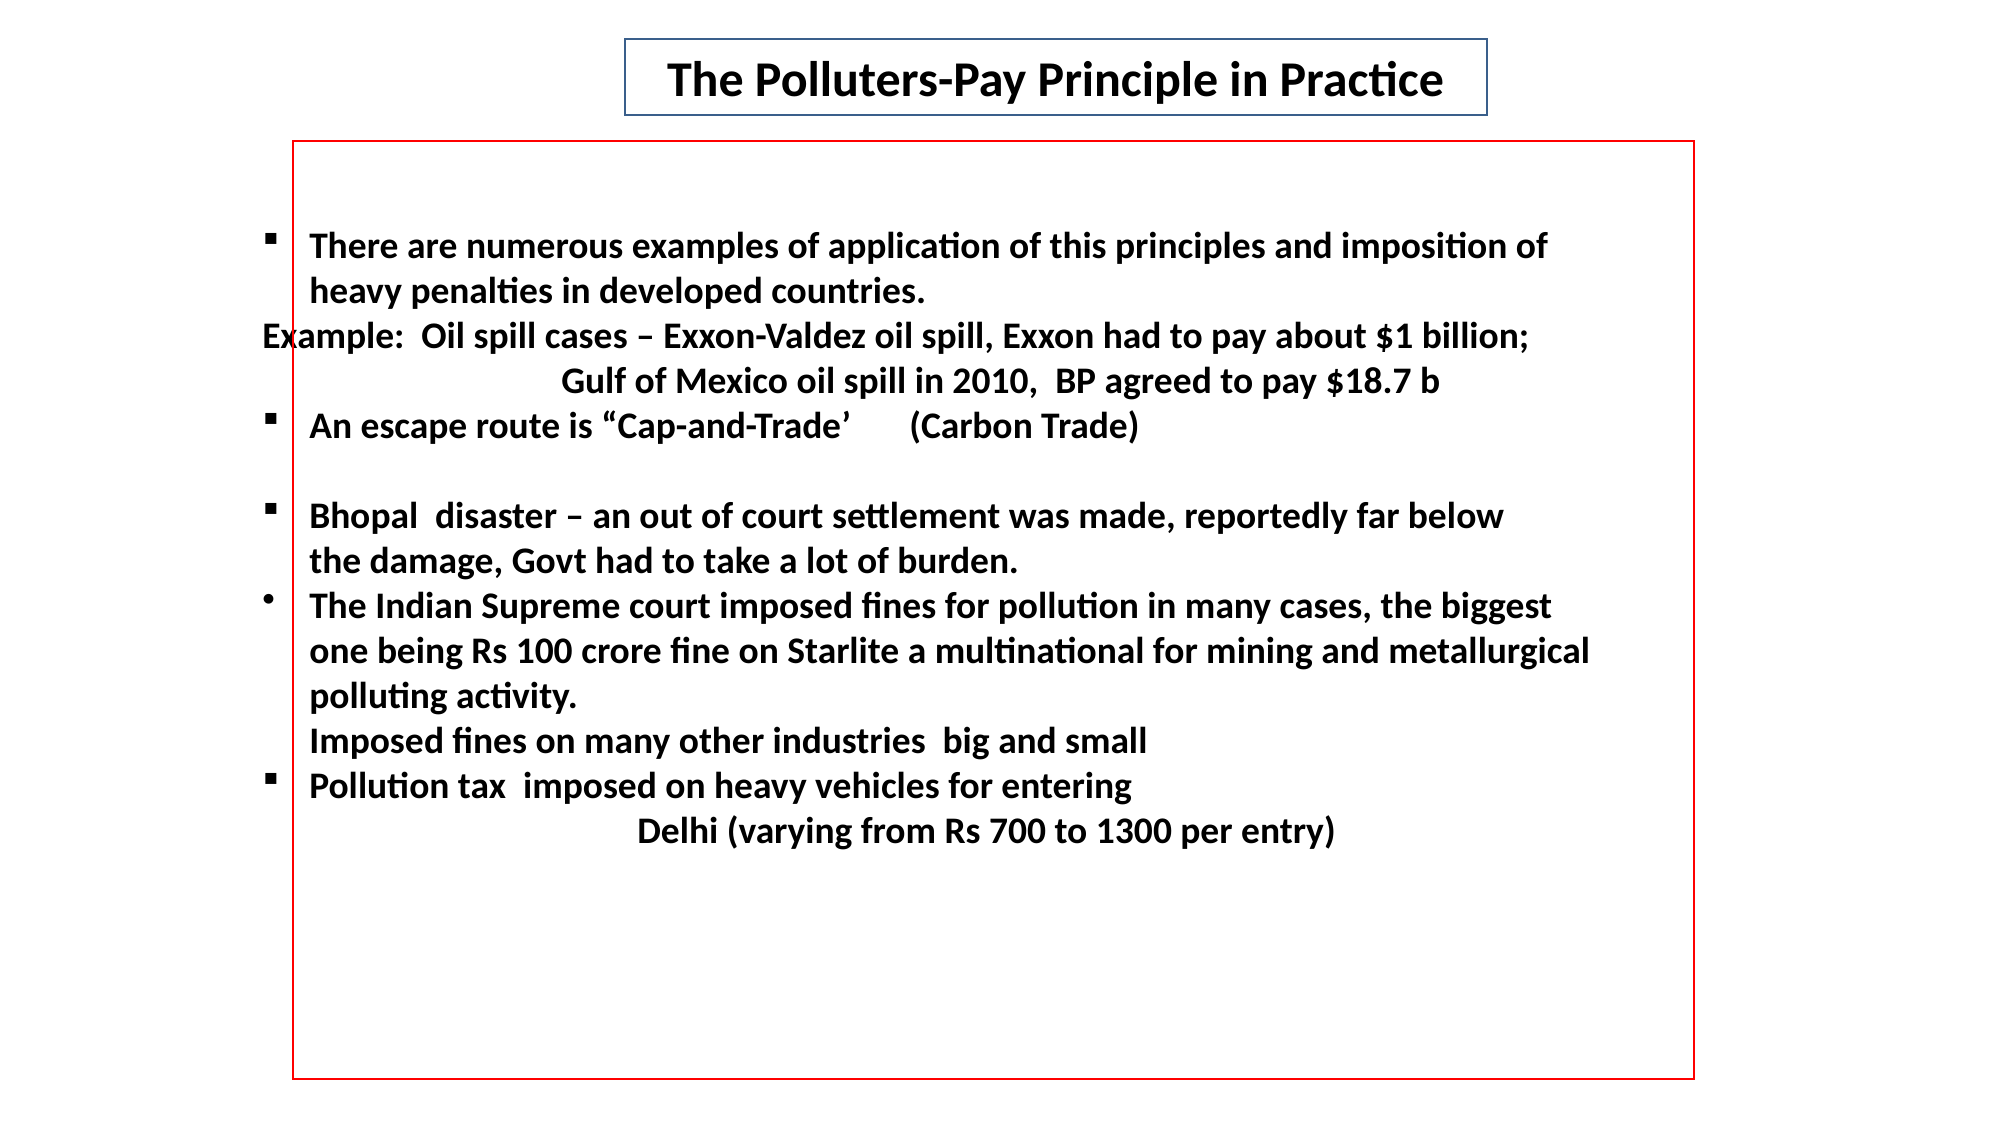

The Polluters-Pay Principle in Practice

There are numerous examples of application of this principles and imposition of
	heavy penalties in developed countries.
Example:  Oil spill cases – Exxon-Valdez oil spill, Exxon had to pay about $1 billion;
		            Gulf of Mexico oil spill in 2010,  BP agreed to pay $18.7 b
An escape route is “Cap-and-Trade’	(Carbon Trade)

Bhopal  disaster – an out of court settlement was made, reportedly far below
	the damage, Govt had to take a lot of burden.
The Indian Supreme court imposed fines for pollution in many cases, the biggest
	one being Rs 100 crore fine on Starlite a multinational for mining and metallurgical
	polluting activity.
	Imposed fines on many other industries  big and small
Pollution tax  imposed on heavy vehicles for entering
		Delhi (varying from Rs 700 to 1300 per entry)